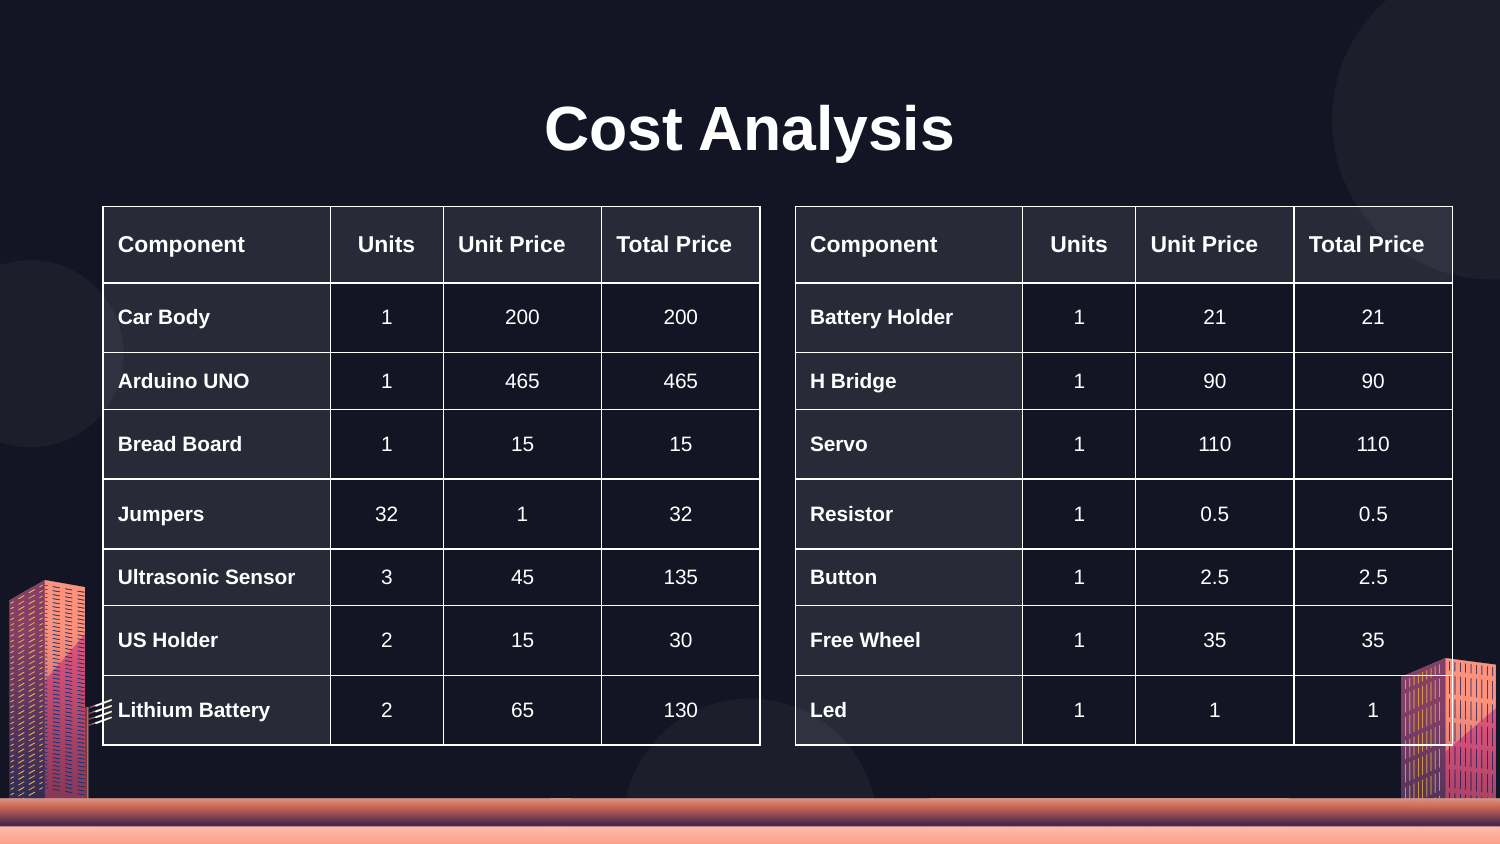

# Cost Analysis
| Component | Units | Unit Price | Total Price |
| --- | --- | --- | --- |
| Car Body | 1 | 200 | 200 |
| Arduino UNO | 1 | 465 | 465 |
| Bread Board | 1 | 15 | 15 |
| Jumpers | 32 | 1 | 32 |
| Ultrasonic Sensor | 3 | 45 | 135 |
| US Holder | 2 | 15 | 30 |
| Lithium Battery | 2 | 65 | 130 |
| Component | Units | Unit Price | Total Price |
| --- | --- | --- | --- |
| Battery Holder | 1 | 21 | 21 |
| H Bridge | 1 | 90 | 90 |
| Servo | 1 | 110 | 110 |
| Resistor | 1 | 0.5 | 0.5 |
| Button | 1 | 2.5 | 2.5 |
| Free Wheel | 1 | 35 | 35 |
| Led | 1 | 1 | 1 |